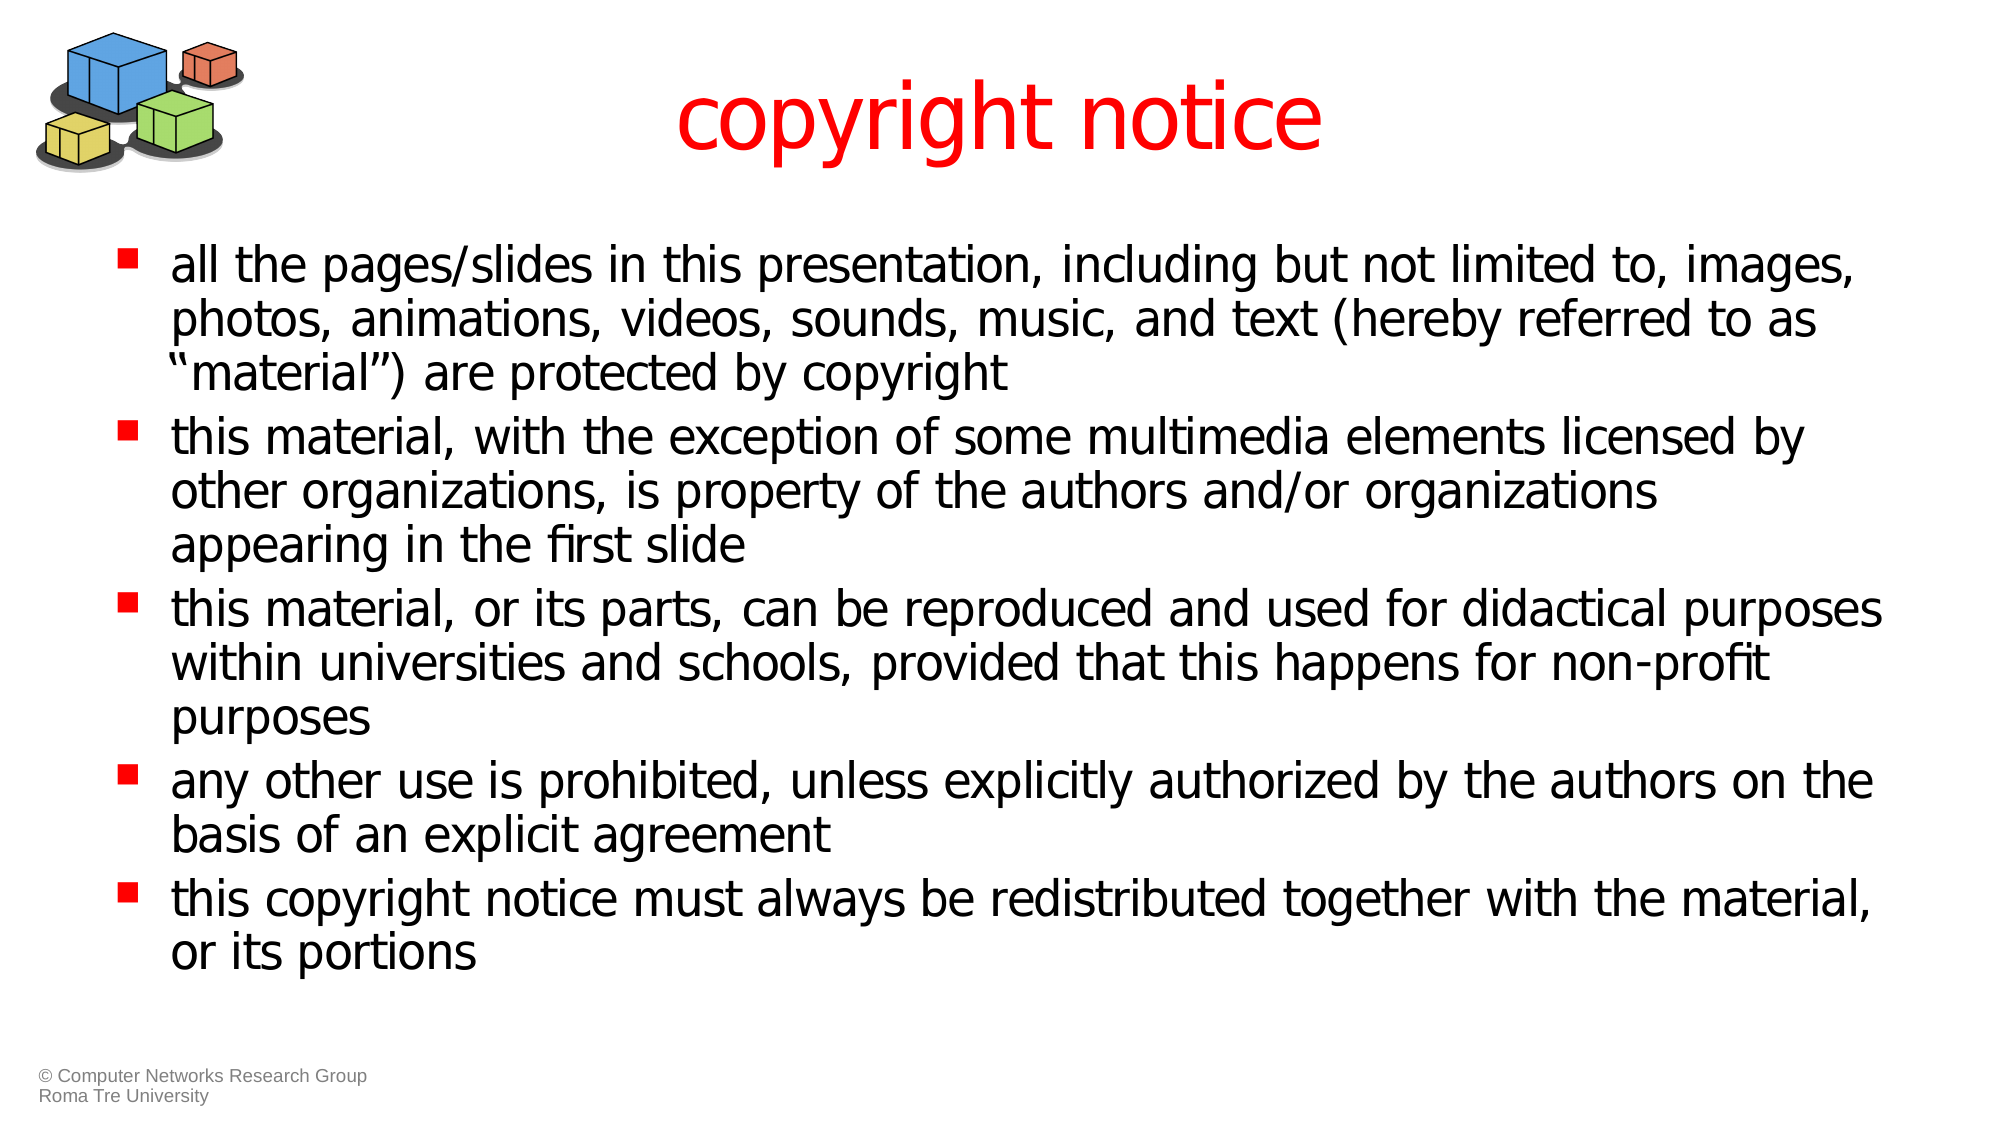

# copyright notice
all the pages/slides in this presentation, including but not limited to, images, photos, animations, videos, sounds, music, and text (hereby referred to as “material”) are protected by copyright
this material, with the exception of some multimedia elements licensed by other organizations, is property of the authors and/or organizations appearing in the first slide
this material, or its parts, can be reproduced and used for didactical purposes within universities and schools, provided that this happens for non-profit purposes
any other use is prohibited, unless explicitly authorized by the authors on the basis of an explicit agreement
this copyright notice must always be redistributed together with the material, or its portions